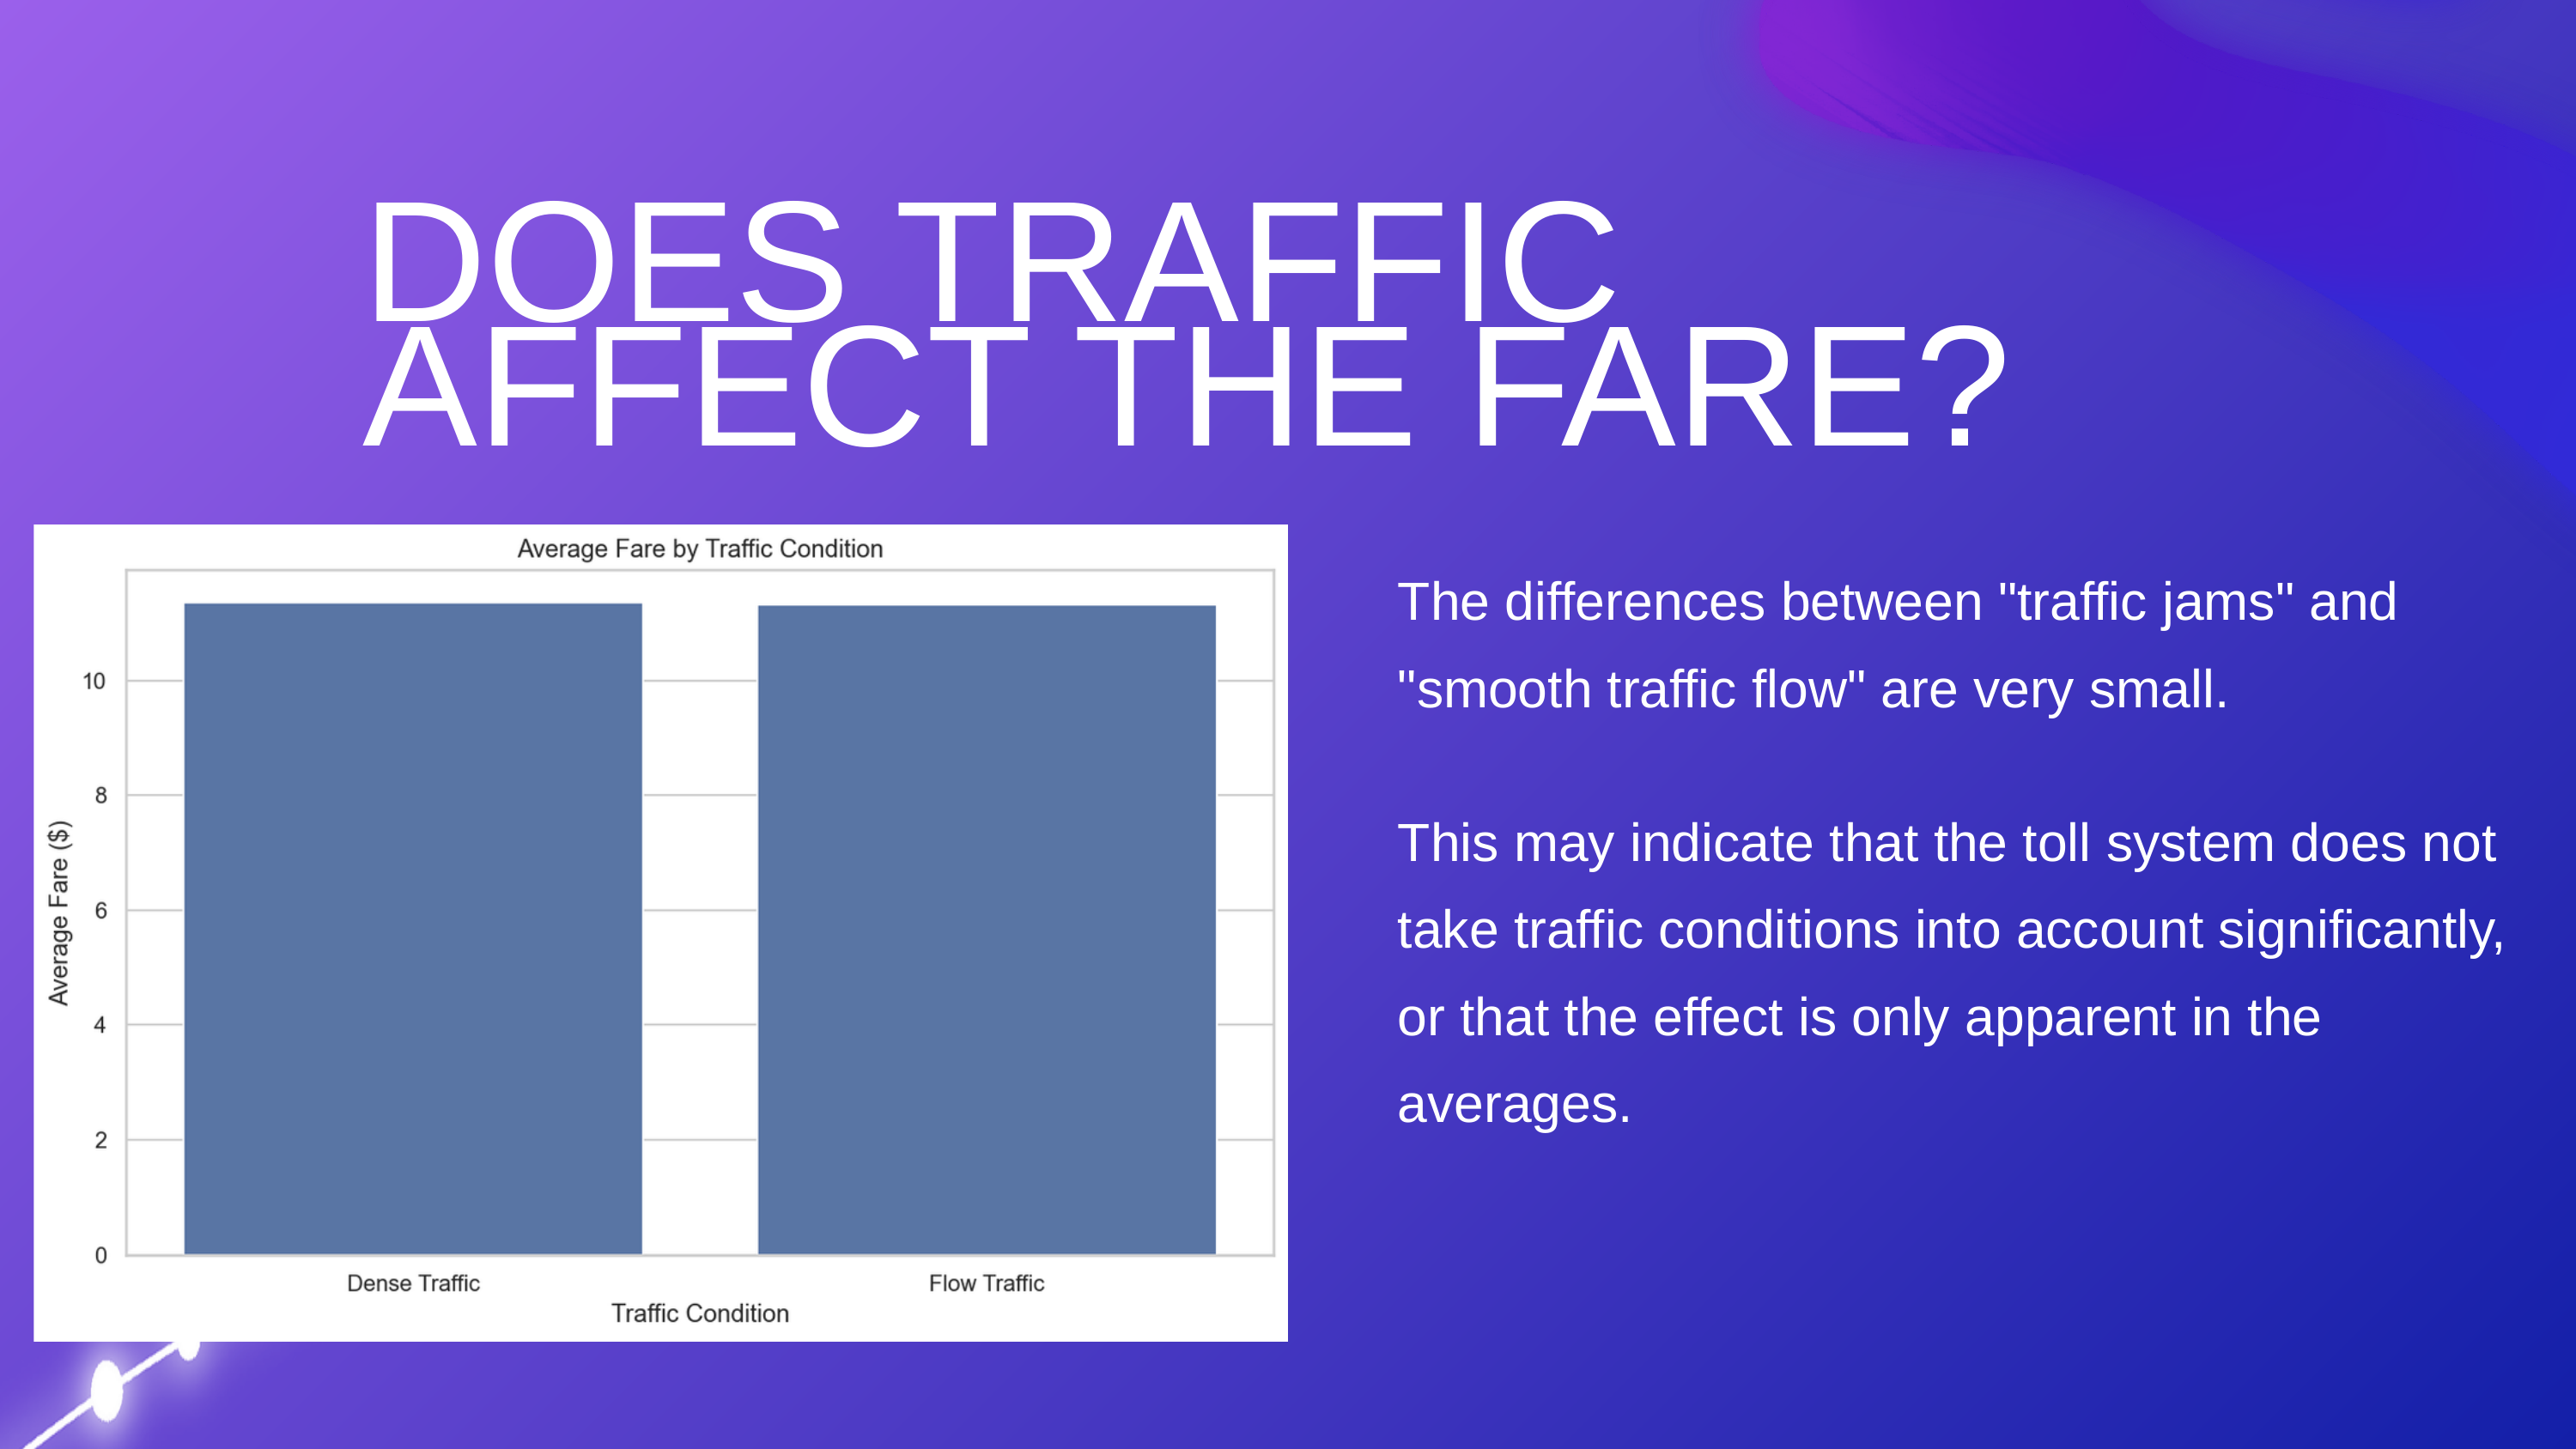

DOES TRAFFIC AFFECT THE FARE?

The differences between "traffic jams" and "smooth traffic flow" are very small.

This may indicate that the toll system does not take traffic conditions into account significantly, or that the effect is only apparent in the averages.